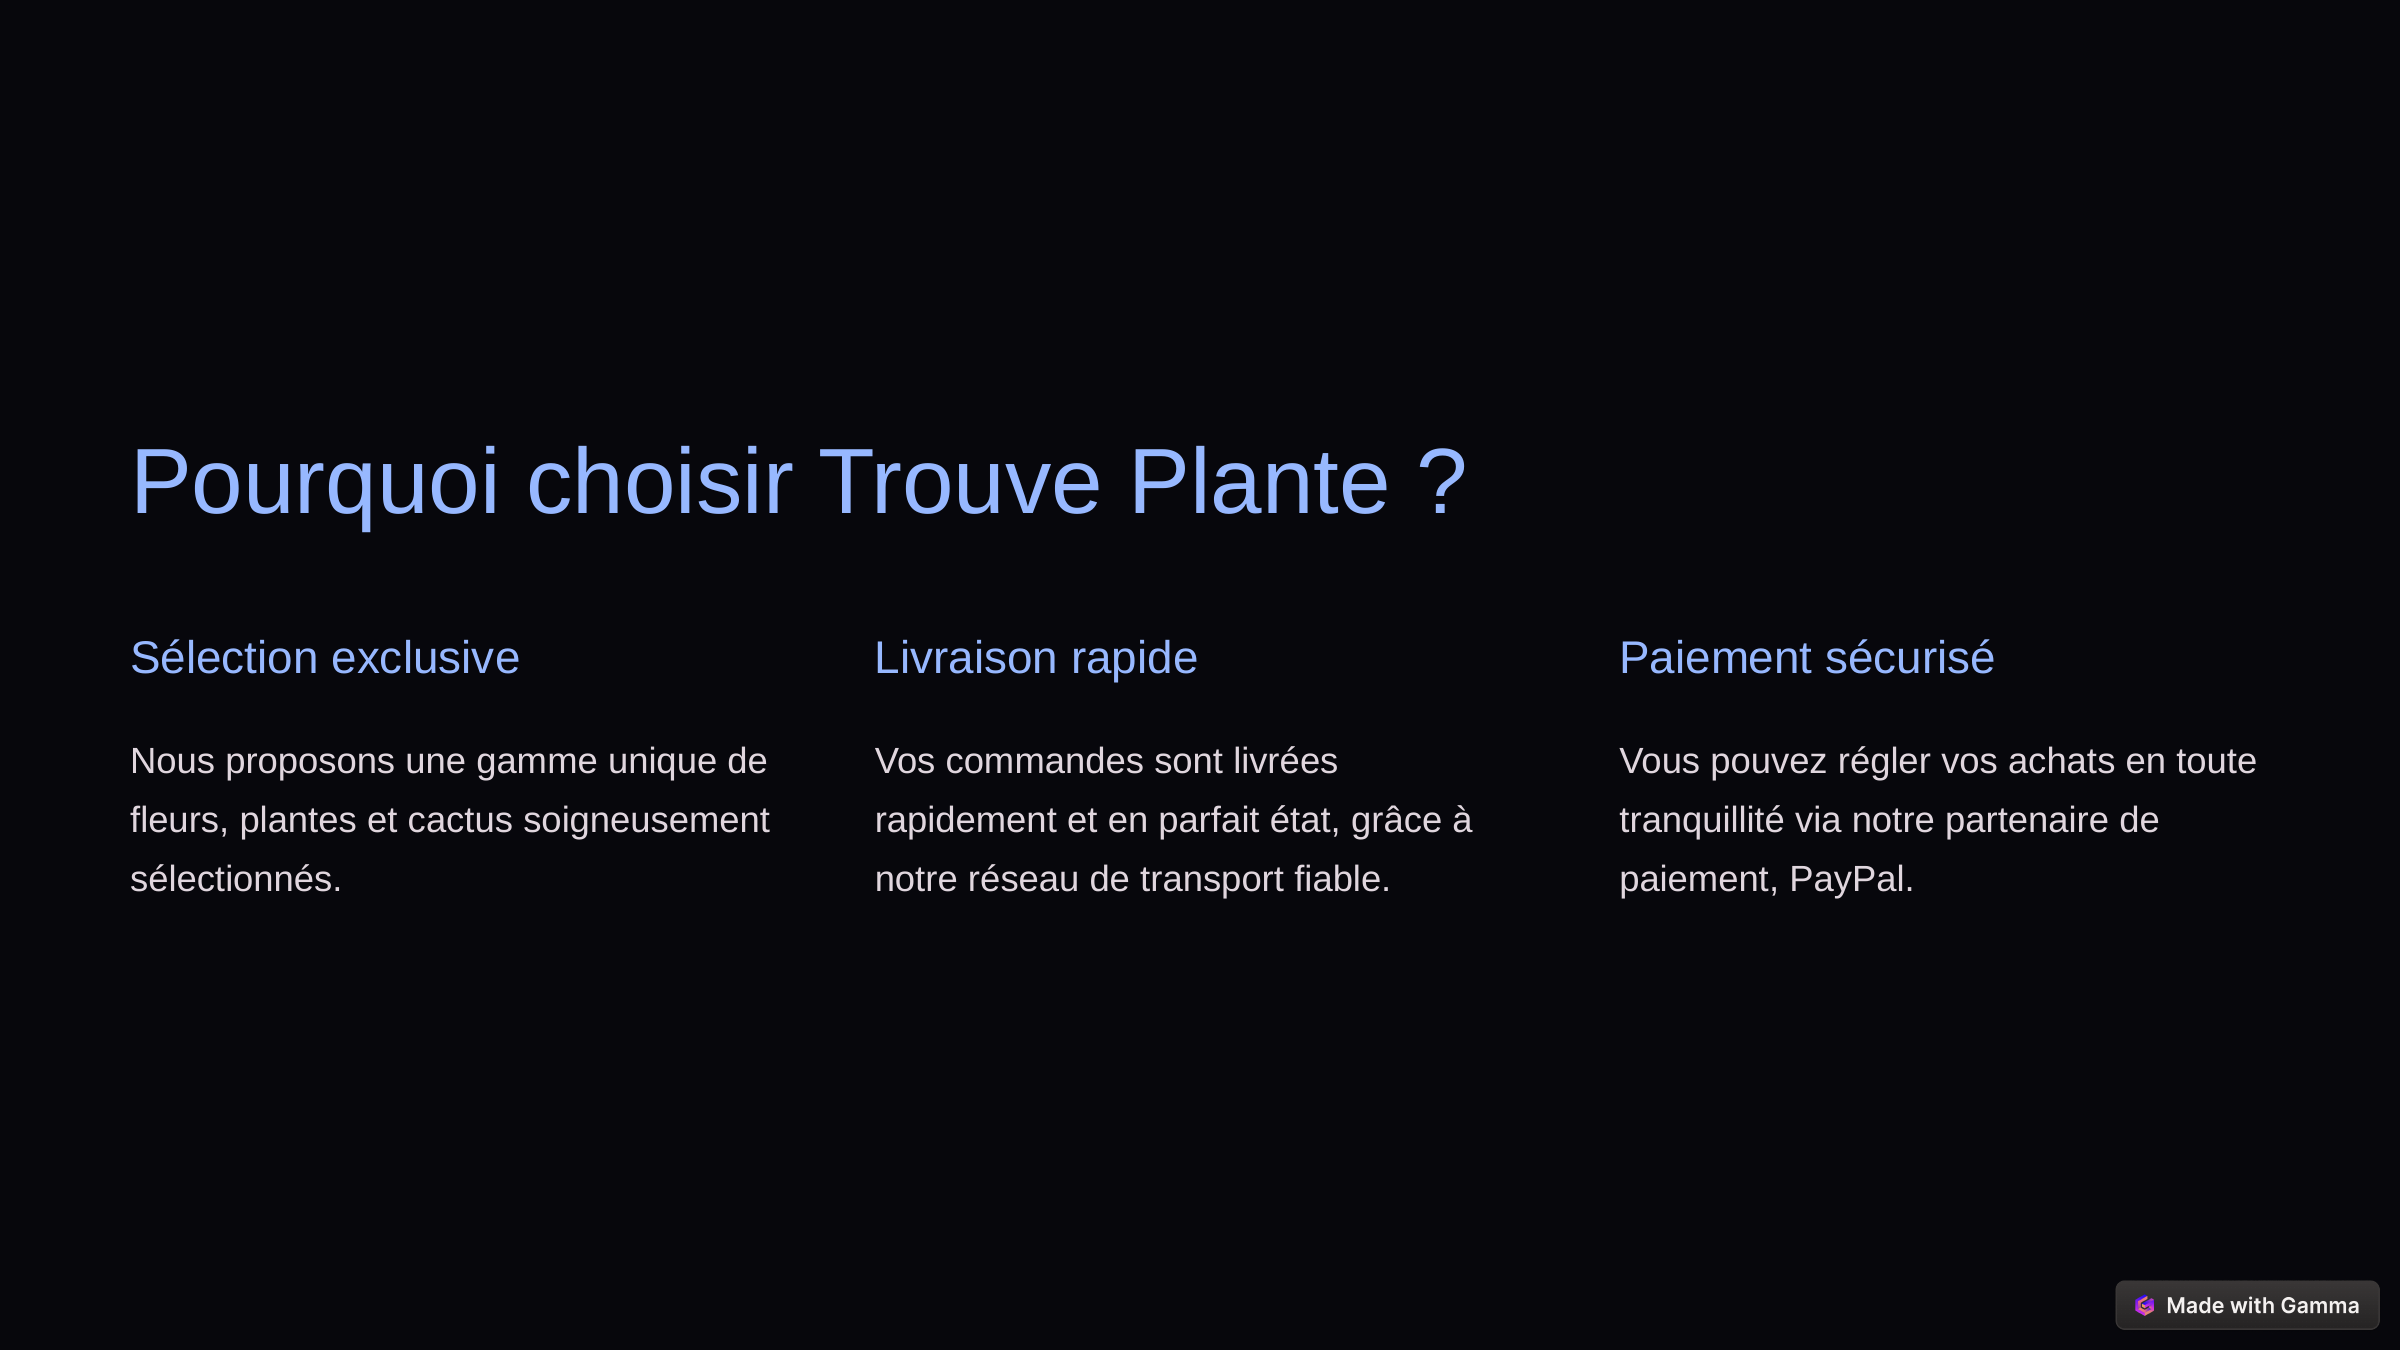

Pourquoi choisir Trouve Plante ?
Sélection exclusive
Livraison rapide
Paiement sécurisé
Nous proposons une gamme unique de fleurs, plantes et cactus soigneusement sélectionnés.
Vos commandes sont livrées rapidement et en parfait état, grâce à notre réseau de transport fiable.
Vous pouvez régler vos achats en toute tranquillité via notre partenaire de paiement, PayPal.